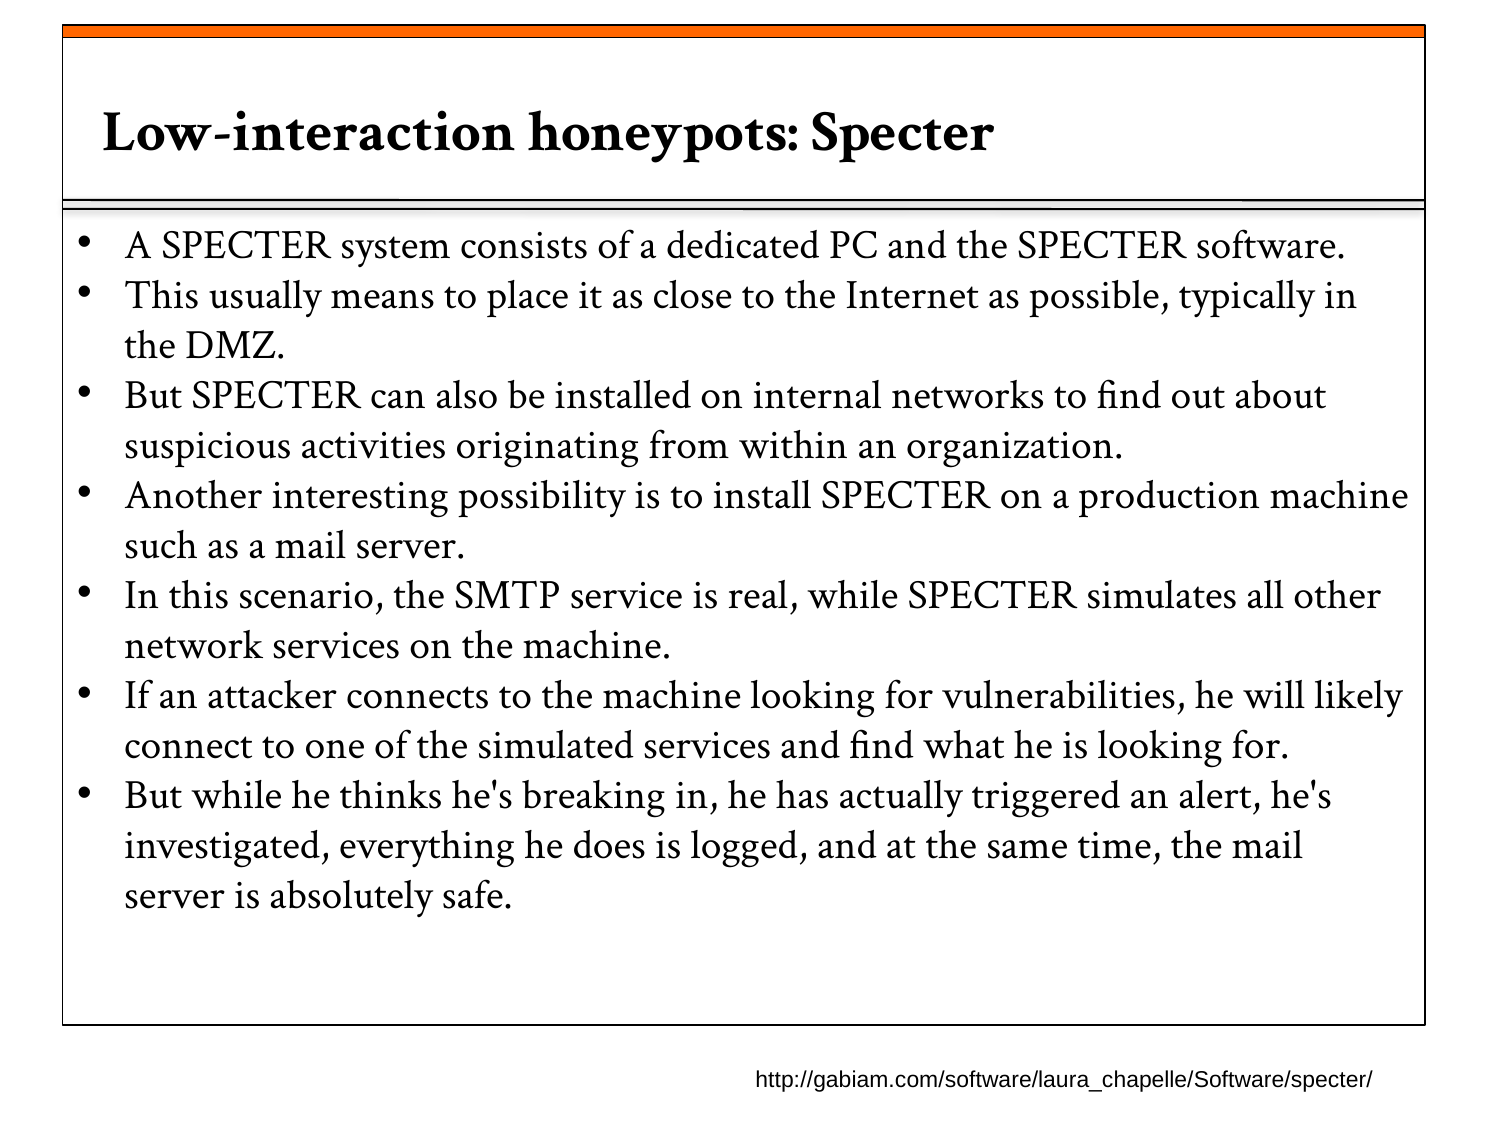

# Low-interaction honeypots: Specter
A SPECTER system consists of a dedicated PC and the SPECTER software.
This usually means to place it as close to the Internet as possible, typically in the DMZ.
But SPECTER can also be installed on internal networks to find out about suspicious activities originating from within an organization.
Another interesting possibility is to install SPECTER on a production machine such as a mail server.
In this scenario, the SMTP service is real, while SPECTER simulates all other network services on the machine.
If an attacker connects to the machine looking for vulnerabilities, he will likely connect to one of the simulated services and find what he is looking for.
But while he thinks he's breaking in, he has actually triggered an alert, he's investigated, everything he does is logged, and at the same time, the mail server is absolutely safe.

http://gabiam.com/software/laura_chapelle/Software/specter/